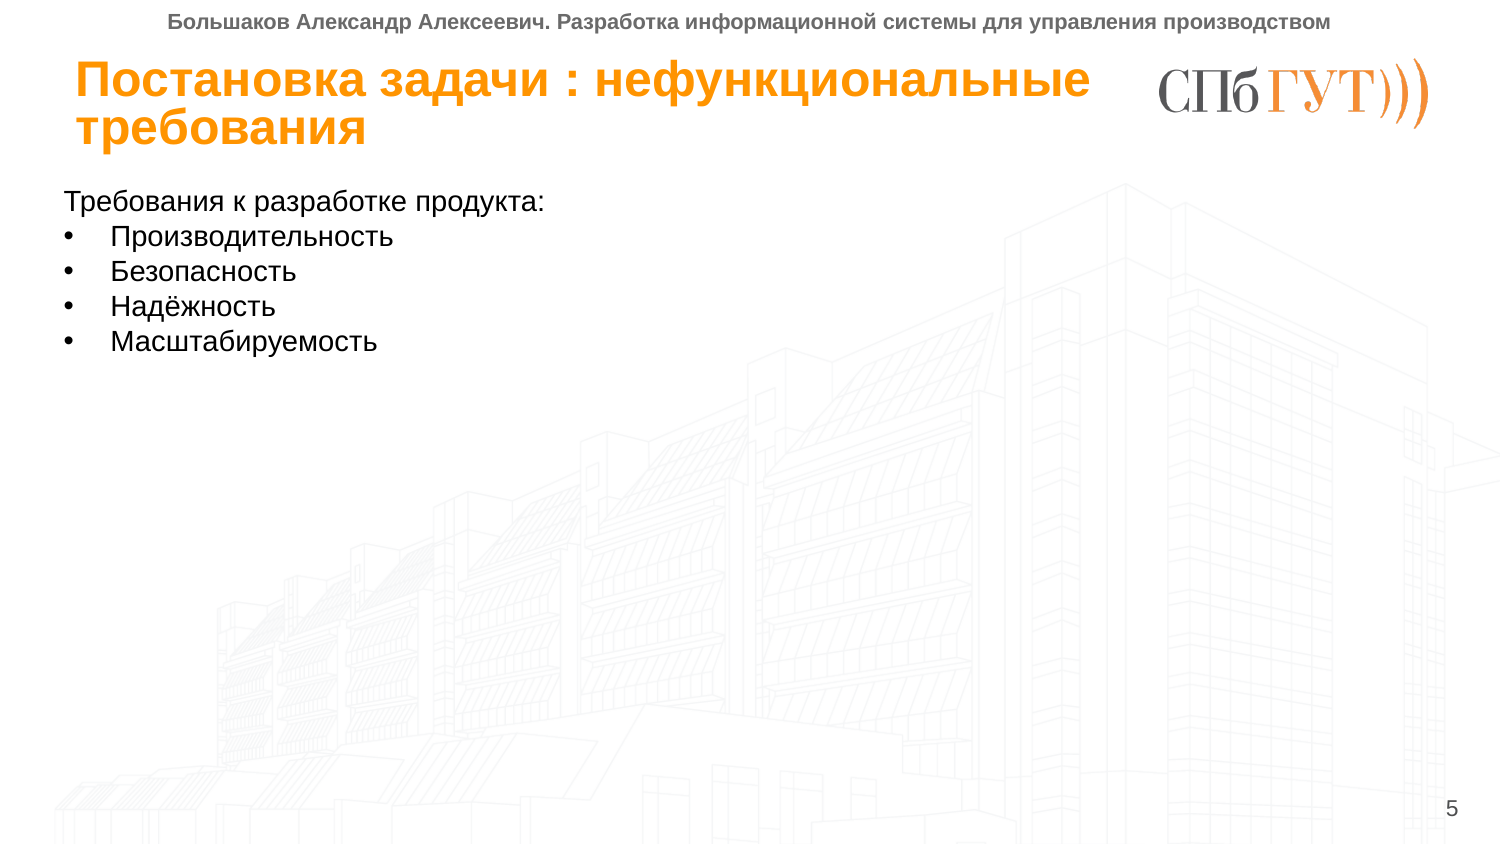

Большаков Александр Алексеевич. Разработка информационной системы для управления производством
# Постановка задачи : нефункциональные требования
Требования к разработке продукта:
Производительность
Безопасность
Надёжность
Масштабируемость
5